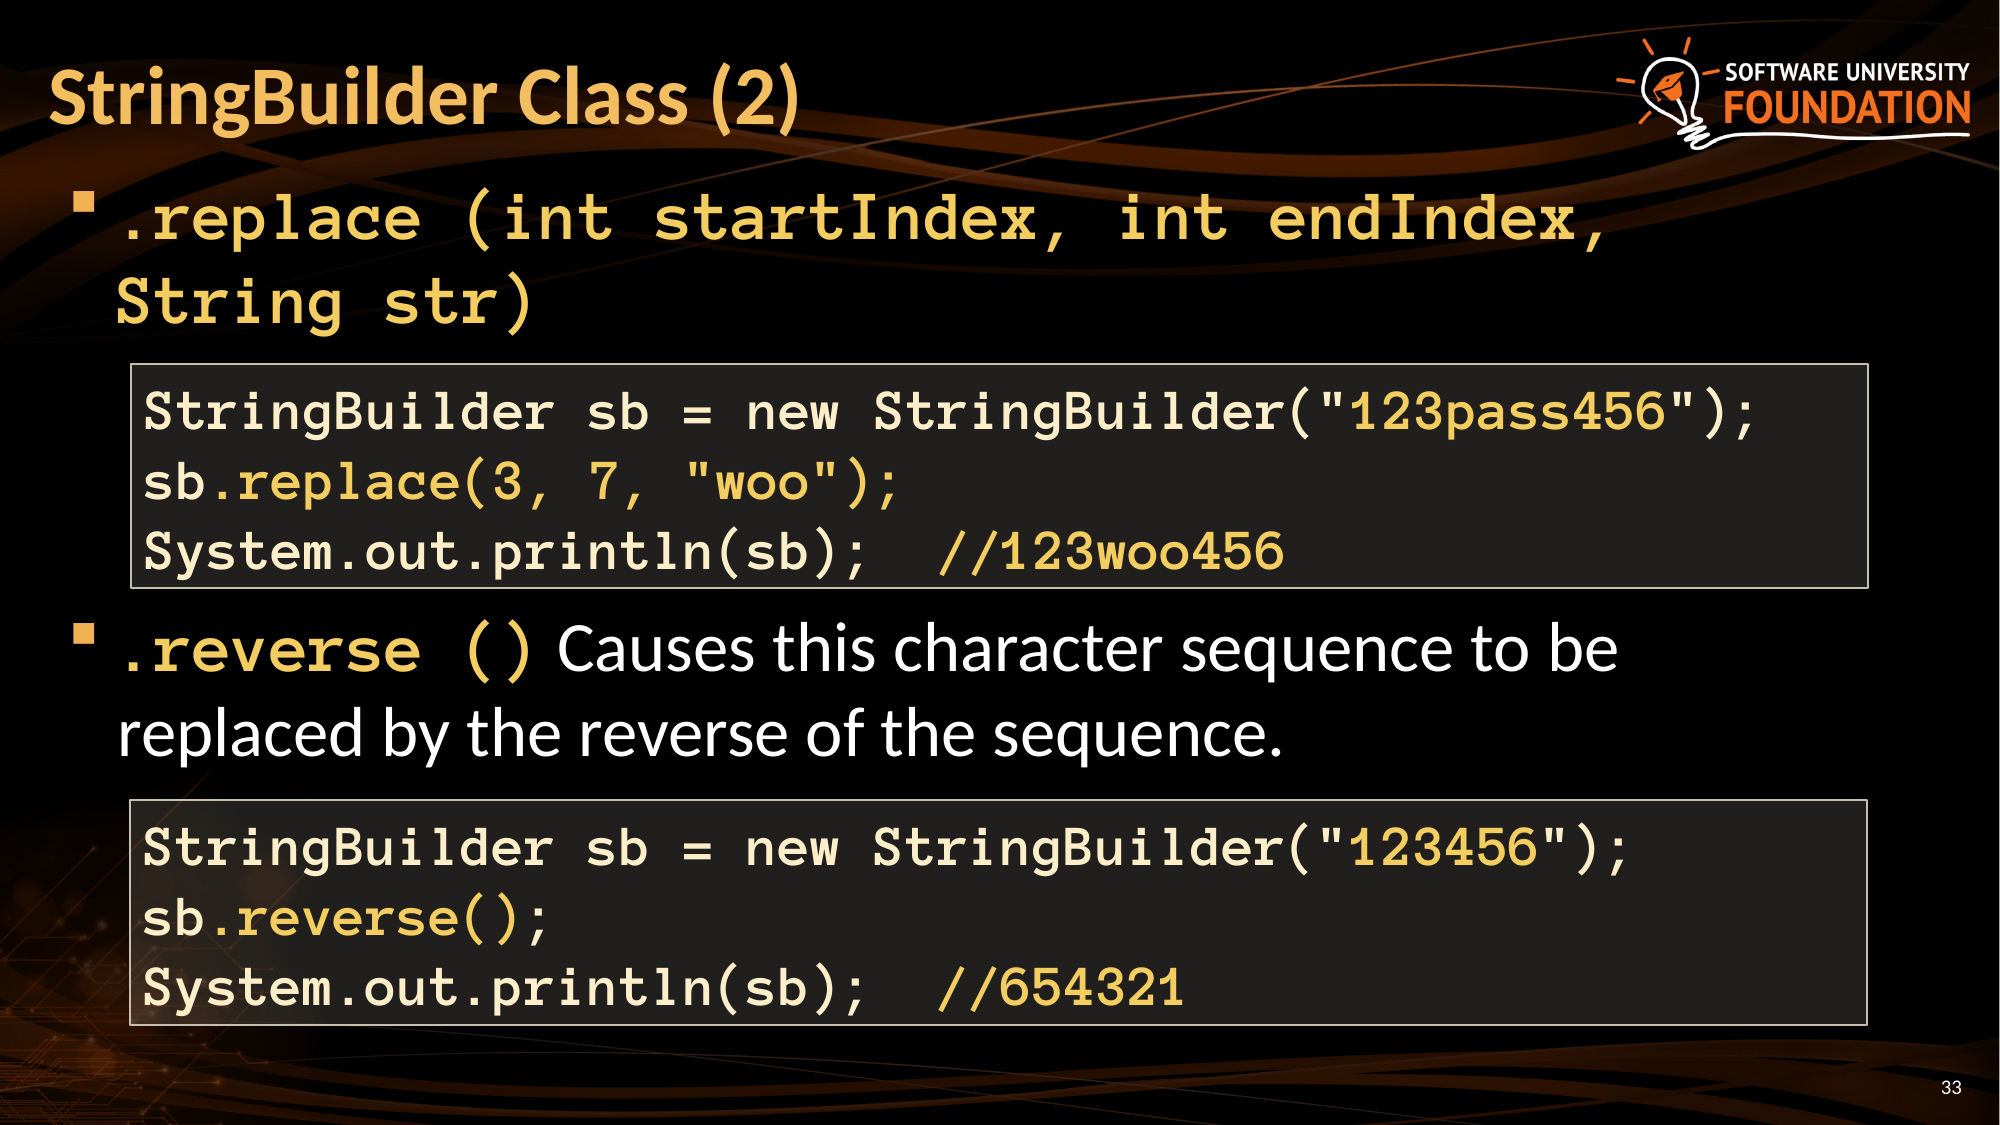

# StringBuilder Class (2)
.replace (int startIndex, int endIndex, String str)

.reverse () Causes this character sequence to be replaced by the reverse of the sequence.
StringBuilder sb = new StringBuilder("123pass456");
sb.replace(3, 7, "woo");
System.out.println(sb);  //123woo456
StringBuilder sb = new StringBuilder("123456");
sb.reverse();
System.out.println(sb);  //654321
33